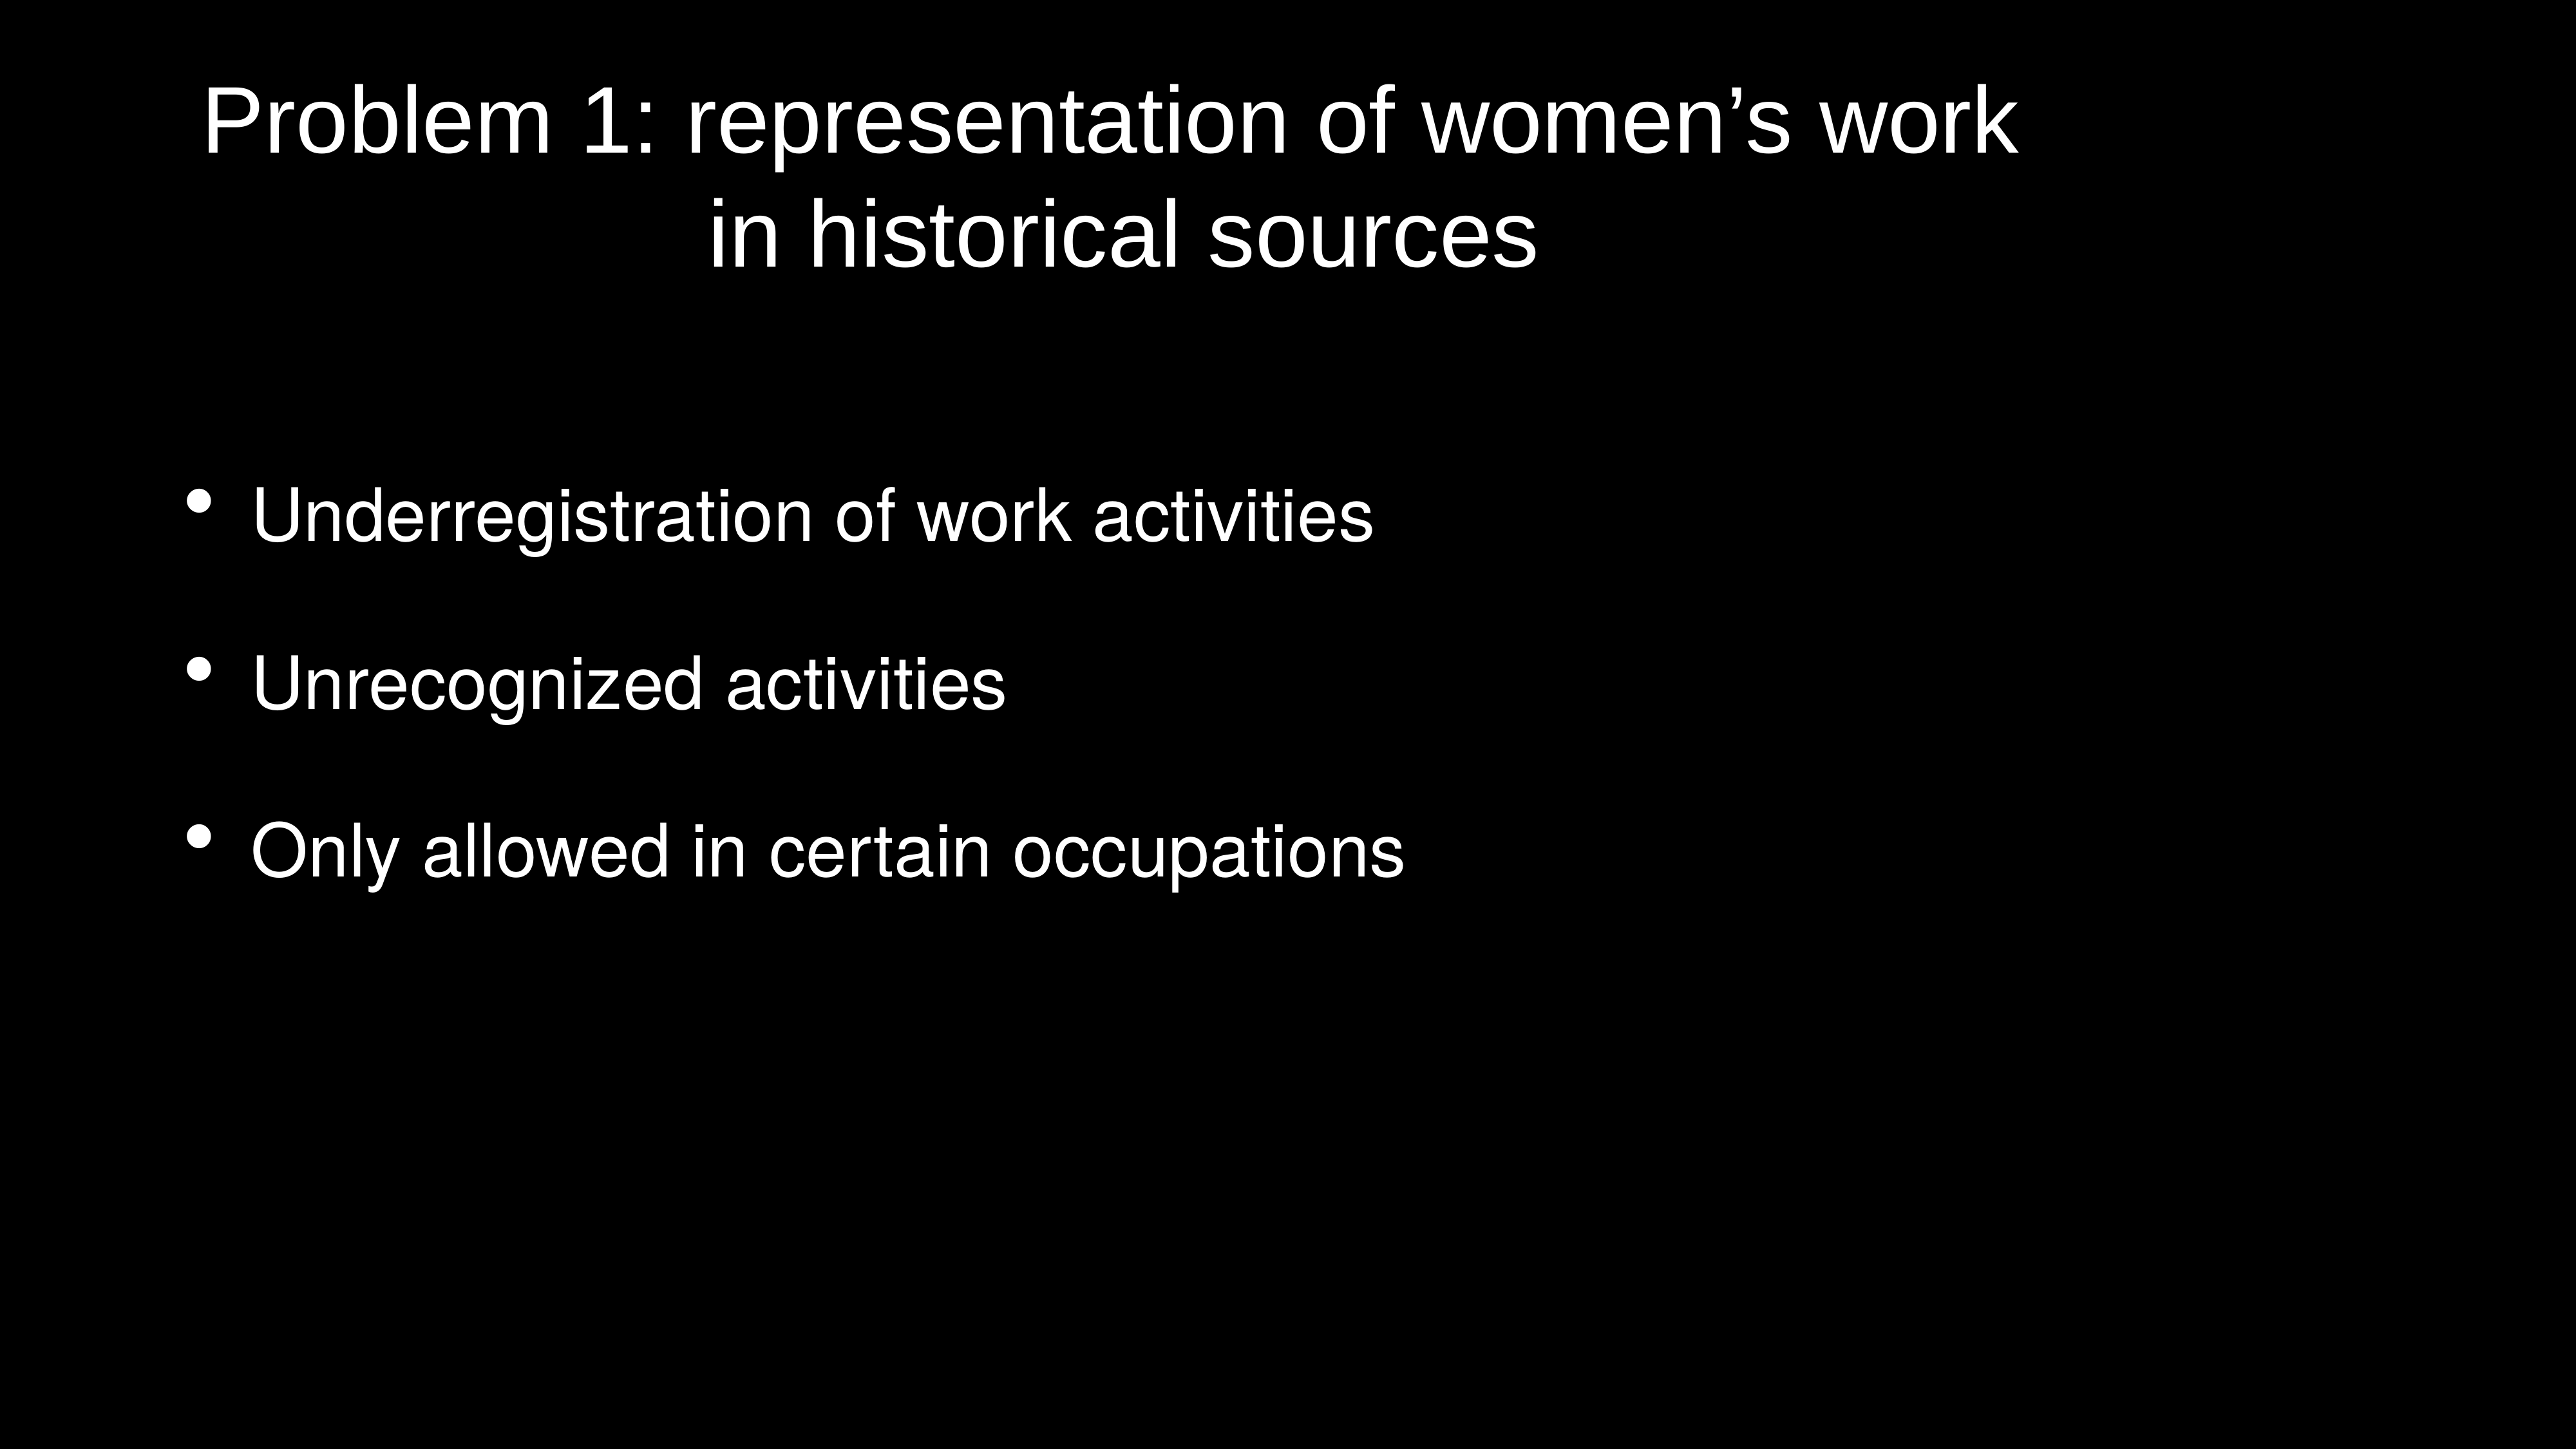

# Problem 1: representation of women’s work
in historical sources
Underregistration of work activities
Unrecognized activities
Only allowed in certain occupations